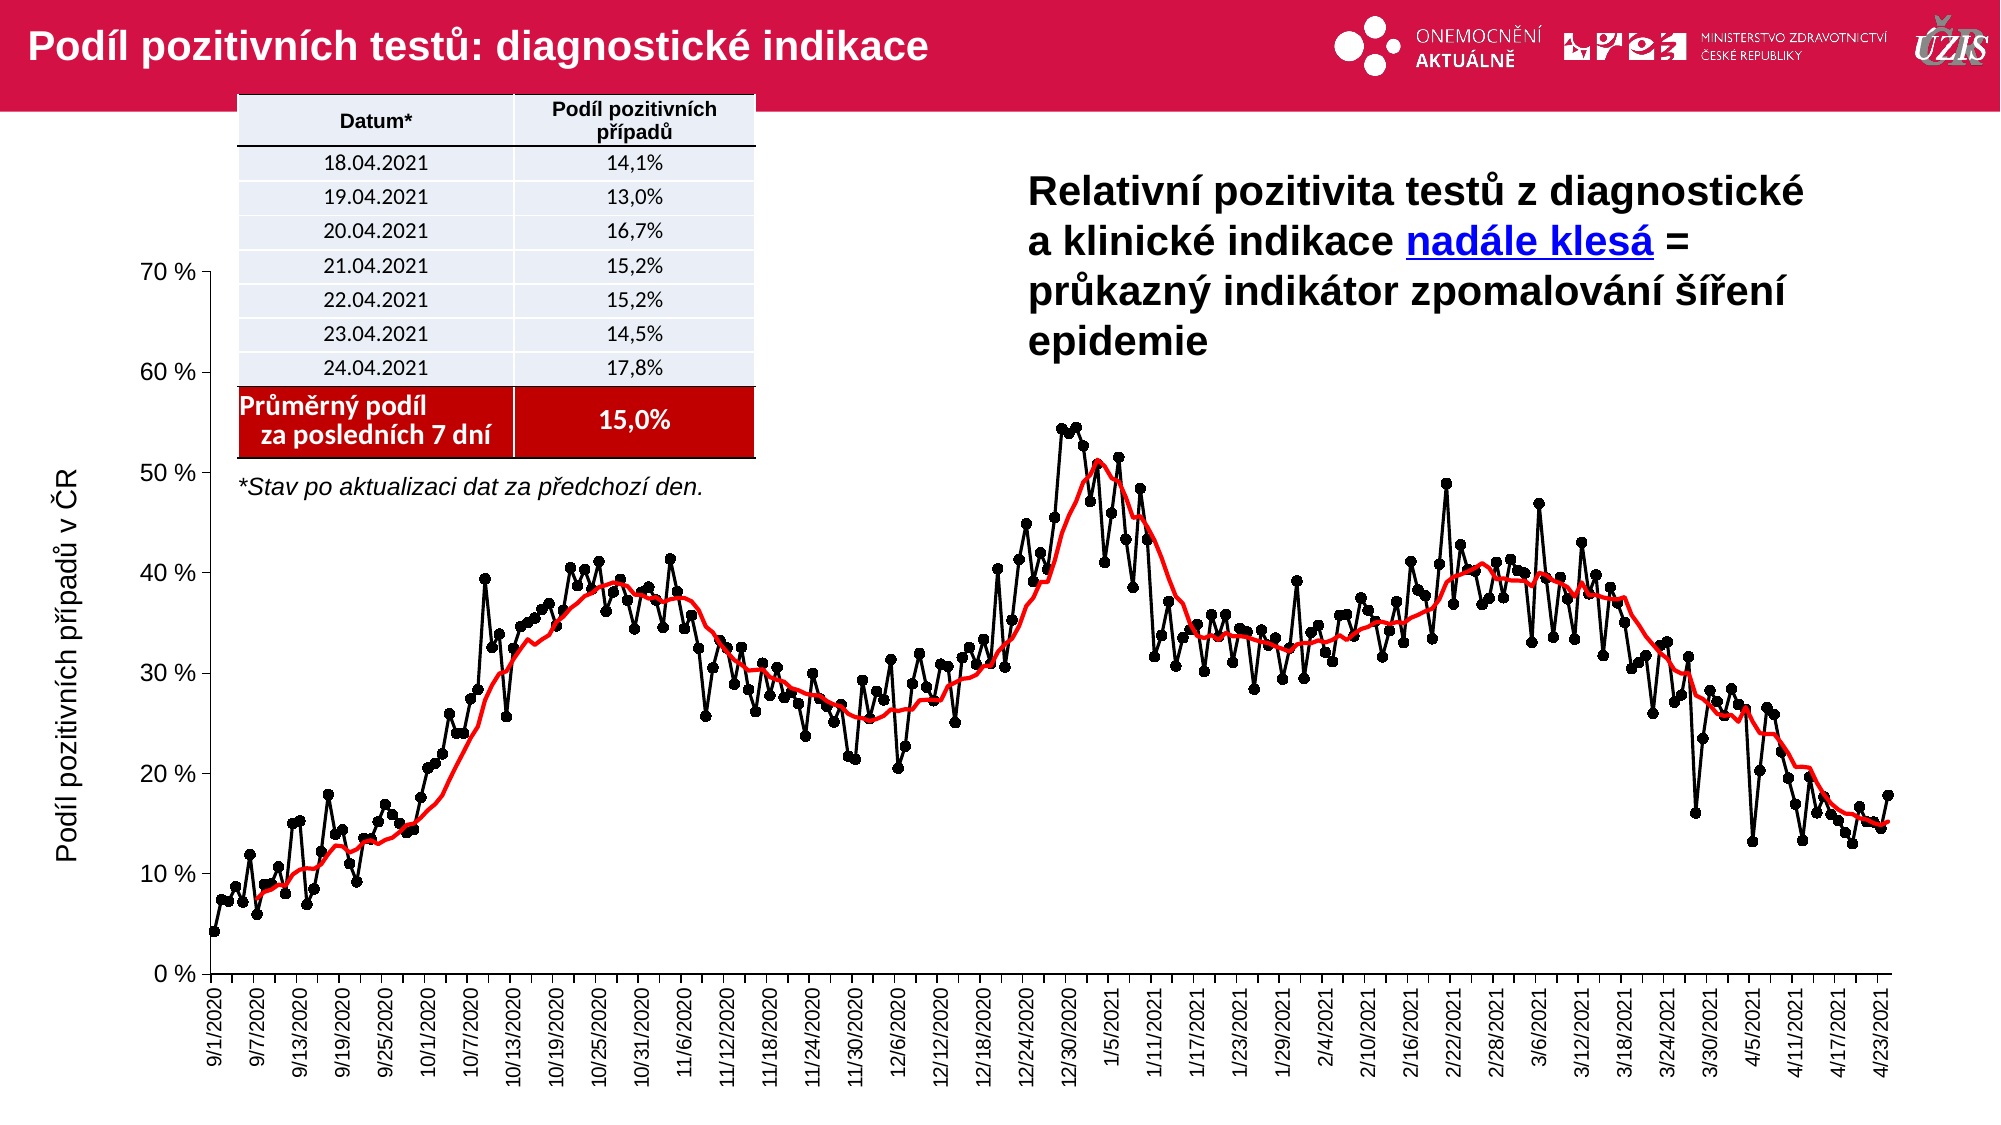

# Podíl pozitivních testů: diagnostické indikace
| Datum\* | Podíl pozitivních případů |
| --- | --- |
| 18.04.2021 | 14,1% |
| 19.04.2021 | 13,0% |
| 20.04.2021 | 16,7% |
| 21.04.2021 | 15,2% |
| 22.04.2021 | 15,2% |
| 23.04.2021 | 14,5% |
| 24.04.2021 | 17,8% |
| Průměrný podíl za posledních 7 dní | 15,0% |
Relativní pozitivita testů z diagnostické a klinické indikace nadále klesá = průkazný indikátor zpomalování šíření epidemie

### Chart

| Category |  |
|---|---|
| 44075 | 0.042578125 |
| 44076 | 0.07427536231884058 |
| 44077 | 0.07269450285370982 |
| 44078 | 0.08713550600343054 |
| 44079 | 0.07194244604316546 |
| 44080 | 0.11911111111111111 |
| 44081 | 0.0596752961825362 |
| 44082 | 0.08943781942078365 |
| 44083 | 0.08997252747252747 |
| 44084 | 0.10698131760078662 |
| 44085 | 0.08032067765844804 |
| 44086 | 0.15019011406844107 |
| 44087 | 0.1527363184079602 |
| 44088 | 0.06933571907850593 |
| 44089 | 0.08496832998609609 |
| 44090 | 0.12220726783310902 |
| 44091 | 0.1789815566639601 |
| 44092 | 0.13938347063513154 |
| 44093 | 0.14387271496276235 |
| 44094 | 0.11019929660023446 |
| 44095 | 0.09198813056379822 |
| 44096 | 0.13539420081476156 |
| 44097 | 0.13465635160892478 |
| 44098 | 0.15190684755902148 |
| 44099 | 0.16906286074089621 |
| 44100 | 0.15887290167865709 |
| 44101 | 0.15025545750116118 |
| 44102 | 0.14107332624867164 |
| 44103 | 0.14438352312666947 |
| 44104 | 0.1761970193425642 |
| 44105 | 0.20555393727546364 |
| 44106 | 0.2100656455142232 |
| 44107 | 0.21954992967651196 |
| 44108 | 0.25961538461538464 |
| 44109 | 0.24014677901603695 |
| 44110 | 0.24015352279996344 |
| 44111 | 0.2743949044585987 |
| 44112 | 0.2834379128137384 |
| 44113 | 0.39409556062725465 |
| 44114 | 0.3256440659696022 |
| 44115 | 0.3389547813194959 |
| 44116 | 0.25652680652680654 |
| 44117 | 0.3248165787102587 |
| 44118 | 0.34648541114058357 |
| 44119 | 0.3503231658918245 |
| 44120 | 0.3548944148411289 |
| 44121 | 0.3636978302292704 |
| 44122 | 0.3693034769888601 |
| 44123 | 0.3470905245924006 |
| 44124 | 0.36274155679971104 |
| 44125 | 0.4050022662656063 |
| 44126 | 0.38710457384646385 |
| 44127 | 0.4032509285514597 |
| 44128 | 0.3839063387357477 |
| 44129 | 0.41135303265940903 |
| 44130 | 0.36167567567567566 |
| 44131 | 0.38091087382872085 |
| 44132 | 0.3936415161176054 |
| 44133 | 0.3726753425245888 |
| 44134 | 0.34415873959571935 |
| 44135 | 0.3807971190812205 |
| 44136 | 0.38580021873860737 |
| 44137 | 0.37296949865607104 |
| 44138 | 0.34551738158162226 |
| 44139 | 0.41384597240240595 |
| 44140 | 0.3812762799901064 |
| 44141 | 0.34452344523445233 |
| 44142 | 0.35767646442784334 |
| 44143 | 0.32489699823425544 |
| 44144 | 0.2571060307984533 |
| 44145 | 0.30533306296258744 |
| 44146 | 0.3324483109253192 |
| 44147 | 0.32509035571618794 |
| 44148 | 0.2890726229407046 |
| 44149 | 0.325891249549874 |
| 44150 | 0.2836056931997891 |
| 44151 | 0.2615608102655153 |
| 44152 | 0.3099539496989019 |
| 44153 | 0.27766112098207074 |
| 44154 | 0.3057347930109476 |
| 44155 | 0.27558816854527574 |
| 44156 | 0.2810401485926561 |
| 44157 | 0.2696958592891169 |
| 44158 | 0.23721881390593047 |
| 44159 | 0.2997550762423955 |
| 44160 | 0.27461706783369805 |
| 44161 | 0.2670038743004735 |
| 44162 | 0.25135787567893786 |
| 44163 | 0.2686964795432921 |
| 44164 | 0.21727861771058316 |
| 44165 | 0.21415310691274436 |
| 44166 | 0.29279583373517215 |
| 44167 | 0.2545301699981319 |
| 44168 | 0.2819209625557515 |
| 44169 | 0.27336973980083523 |
| 44170 | 0.3136105513830372 |
| 44171 | 0.20523520485584218 |
| 44172 | 0.22705175865027166 |
| 44173 | 0.2894802082472523 |
| 44174 | 0.3196641121800098 |
| 44175 | 0.2860666893501191 |
| 44176 | 0.2724613134190469 |
| 44177 | 0.30896551724137933 |
| 44178 | 0.30689858490566035 |
| 44179 | 0.2506285218899003 |
| 44180 | 0.3154774074831323 |
| 44181 | 0.32560819462227913 |
| 44182 | 0.30877331231941163 |
| 44183 | 0.3336525569814212 |
| 44184 | 0.3096692647988203 |
| 44185 | 0.40397350993377484 |
| 44186 | 0.3060503353284777 |
| 44187 | 0.35293131392164534 |
| 44188 | 0.4133526995893018 |
| 44189 | 0.44887730553327987 |
| 44190 | 0.39143730886850153 |
| 44191 | 0.41994555803019057 |
| 44192 | 0.4034343862624549 |
| 44193 | 0.45525525525525523 |
| 44194 | 0.5436334458524709 |
| 44195 | 0.5390245205406272 |
| 44196 | 0.5450940811765554 |
| 44197 | 0.5265225933202358 |
| 44198 | 0.47110472541507026 |
| 44199 | 0.5084880215770268 |
| 44200 | 0.41036571684989903 |
| 44201 | 0.45961115351802795 |
| 44202 | 0.51526092817254 |
| 44203 | 0.4334803101718109 |
| 44204 | 0.3853296193129062 |
| 44205 | 0.4839995690119599 |
| 44206 | 0.4331759392321905 |
| 44207 | 0.3164087076884359 |
| 44208 | 0.33762932308601834 |
| 44209 | 0.3715422508525957 |
| 44210 | 0.30719570578848104 |
| 44211 | 0.335304347826087 |
| 44212 | 0.3432922407541697 |
| 44213 | 0.34861565942244715 |
| 44214 | 0.3016892695693552 |
| 44215 | 0.358359576295448 |
| 44216 | 0.3364012885411873 |
| 44217 | 0.35845195729537366 |
| 44218 | 0.3107656545111143 |
| 44219 | 0.3447570332480818 |
| 44220 | 0.34104234527687294 |
| 44221 | 0.2840178129638793 |
| 44222 | 0.3429718875502008 |
| 44223 | 0.32792255058960545 |
| 44224 | 0.33499428198006864 |
| 44225 | 0.2940270032286469 |
| 44226 | 0.3251608415927665 |
| 44227 | 0.39191073919107394 |
| 44228 | 0.2945620589456206 |
| 44229 | 0.3406917379736823 |
| 44230 | 0.34766341945503315 |
| 44231 | 0.3208978091006588 |
| 44232 | 0.31162516575806687 |
| 44233 | 0.35762597226919174 |
| 44234 | 0.3584055459272097 |
| 44235 | 0.3369257466435291 |
| 44236 | 0.37492778740612365 |
| 44237 | 0.3627794826830338 |
| 44238 | 0.3517147605378456 |
| 44239 | 0.31623563218390804 |
| 44240 | 0.34240496967904155 |
| 44241 | 0.3712737127371274 |
| 44242 | 0.33039896624131804 |
| 44243 | 0.41147717895004127 |
| 44244 | 0.3829075832553163 |
| 44245 | 0.3771907703946539 |
| 44246 | 0.3342492984097287 |
| 44247 | 0.4086814086814087 |
| 44248 | 0.48902368573079147 |
| 44249 | 0.3688930531388034 |
| 44250 | 0.4278631096739423 |
| 44251 | 0.40319075634706103 |
| 44252 | 0.40185354814375773 |
| 44253 | 0.36831632653061225 |
| 44254 | 0.3747260774287801 |
| 44255 | 0.41060813900320076 |
| 44256 | 0.3751543591010126 |
| 44257 | 0.41340971986211583 |
| 44258 | 0.40226876090750435 |
| 44259 | 0.399728714524207 |
| 44260 | 0.33053053053053055 |
| 44261 | 0.46905982905982907 |
| 44262 | 0.39487652896376646 |
| 44263 | 0.3358253788131633 |
| 44264 | 0.3954199321883164 |
| 44265 | 0.3740006571021794 |
| 44266 | 0.3338495849337133 |
| 44267 | 0.4304178272980501 |
| 44268 | 0.3790670325362603 |
| 44269 | 0.3980815347721823 |
| 44270 | 0.31749780686955936 |
| 44271 | 0.38566875221343405 |
| 44272 | 0.37010607521697203 |
| 44273 | 0.35060670949321915 |
| 44274 | 0.30456601639807745 |
| 44275 | 0.3105885551175751 |
| 44276 | 0.3177801343230824 |
| 44277 | 0.2598375522435139 |
| 44278 | 0.327628839146278 |
| 44279 | 0.3311233043743332 |
| 44280 | 0.27115266707541386 |
| 44281 | 0.27826719469813305 |
| 44282 | 0.31645817044566066 |
| 44283 | 0.16065911431513905 |
| 44284 | 0.23498714853181712 |
| 44285 | 0.2826798574234378 |
| 44286 | 0.2717981993673453 |
| 44287 | 0.25757162346521145 |
| 44288 | 0.2843278217109993 |
| 44289 | 0.2688039457459926 |
| 44290 | 0.2637406089363385 |
| 44291 | 0.13201820940819423 |
| 44292 | 0.20287390528016325 |
| 44293 | 0.2656517011029983 |
| 44294 | 0.25874815179891575 |
| 44295 | 0.2215322888803974 |
| 44296 | 0.19536423841059603 |
| 44297 | 0.16946160635481025 |
| 44298 | 0.1332147696476965 |
| 44299 | 0.1965137455554592 |
| 44300 | 0.1607555898226677 |
| 44301 | 0.17682572854986647 |
| 44302 | 0.15893284688176948 |
| 44303 | 0.1531112832429641 |
| 44304 | 0.14097744360902256 |
| 44305 | 0.13012156686177398 |
| 44306 | 0.1669364822397867 |
| 44307 | 0.15197331851028348 |
| 44308 | 0.1515765480562239 |
| 44309 | 0.14528428093645485 |
| 44310 | 0.17830540037243947 |
|  | None |
|  | None |
|  | None |
|  | None |
|  | None |
|  | None |
|  | None |
|  | None |
|  | None |
|  | None |
|  | None |
|  | None |
|  | None |
|  | None |
|  | None |
|  | None |
|  | None |
|  | None |
|  | None |
|  | None |
|  | None |
|  | None |
|  | None |
|  | None |
|  | None |
|  | None |
|  | None |
|  | None |
|  | None |
|  | None |
|  | None |
|  | None |
|  | None |
|  | None |
|  | None |
|  | None |
|  | None |
|  | None |
|  | None |
|  | None |
|  | None |
|  | None |
|  | None |
|  | None |
|  | None |
|  | None |
|  | None |
|  | None |
|  | None |
|  | None |
|  | None |
|  | None |
|  | None |
|  | None |
|  | None |
|  | None |
|  | None |
|  | None |
|  | None |
|  | None |
|  | None |
|  | None |
|  | None |
|  | None |
|  | None |
|  | None |
|  | None |
|  | None |
|  | None |
|  | None |
|  | None |
|  | None |
|  | None |
|  | None |
|  | None |
|  | None |
|  | None |
|  | None |
|  | None |
|  | None |
|  | None |
|  | None |
|  | None |
|  | None |
|  | None |
|  | None |
|  | None |
|  | None |
|  | None |
|  | None |
|  | None |
|  | None |
|  | None |
|  | None |
|  | None |
|  | None |
|  | None |
|  | None |
|  | None |
|  | None |
|  | None |
|  | None |
|  | None |
|  | None |
|  | None |
|  | None |
|  | None |
|  | None |
|  | None |
|  | None |
|  | None |
|  | None |
|  | None |
|  | None |
|  | None |
|  | None |
|  | None |
|  | None |
|  | None |
|  | None |
|  | None |
|  | None |
|  | None |
|  | None |
|  | None |
|  | None |
|  | None |
|  | None |
|  | None |
|  | None |
|  | None |
|  | None |
|  | None |
|  | None |
|  | None |
|  | None |
|  | None |
|  | None |
|  | None |
|  | None |
|  | None |
|  | None |
|  | None |
|  | None |
|  | None |
|  | None |
|  | None |
|  | None |
|  | None |
|  | None |
|  | None |
|  | None |
|  | None |
|  | None |
|  | None |
|  | None |
|  | None |
|  | None |
|  | None |
|  | None |
|  | None |
|  | None |
|  | None |
|  | None |
|  | None |
|  | None |
|  | None |
|  | None |
|  | None |
|  | None |
|  | None |
|  | None |
|  | None |
|  | None |
|  | None |
|  | None |
|  | None |
|  | None |
|  | None |
|  | None |
|  | None |
|  | None |
|  | None |
|  | None |
|  | None |
|  | None |
|  | None |
|  | None |
|  | None |
|  | None |
|  | None |
|  | None |
|  | None |
|  | None |
|  | None |
|  | None |
|  | None |
|  | None |
|  | None |
|  | None |
|  | None |
|  | None |
|  | None |
|  | None |
|  | None |
|  | None |
|  | None |
|  | None |
|  | None |
|  | None |
|  | None |
|  | None |
|  | None |
|  | None |
|  | None |
|  | None |
|  | None |
|  | None |
|  | None |
|  | None |
|  | None |
|  | None |
|  | None |
|  | None |
|  | None |
|  | None |
|  | None |
|  | None |
|  | None |
|  | None |
|  | None |
|  | None |
|  | None |
|  | None |
|  | None |
|  | None |
|  | None |
|  | None |
|  | None |
|  | None |
|  | None |
|  | None |
|  | None |
|  | None |
|  | None |
|  | None |
|  | None |
|  | None |
|  | None |
|  | None |
|  | None |
|  | None |
|  | None |
|  | None |
|  | None |
|  | None |
|  | None |
|  | None |
|  | None |
|  | None |
|  | None |
|  | None |
|  | None |
|  | None |
|  | None |
|  | None |
*Stav po aktualizaci dat za předchozí den.
Podíl pozitivních případů v ČR